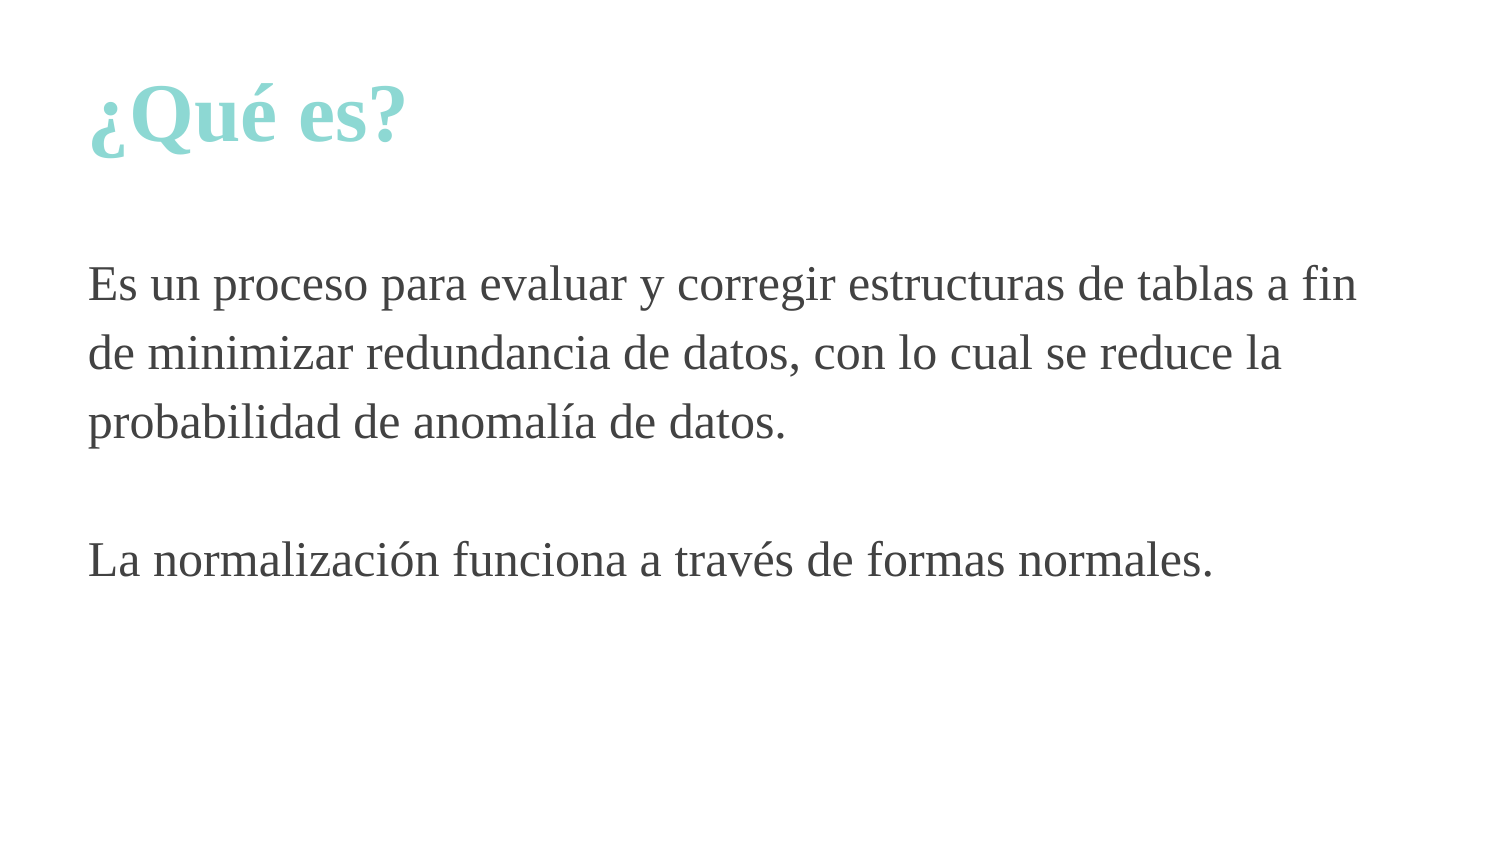

¿Qué es?
Es un proceso para evaluar y corregir estructuras de tablas a fin de minimizar redundancia de datos, con lo cual se reduce la probabilidad de anomalía de datos.

La normalización funciona a través de formas normales.